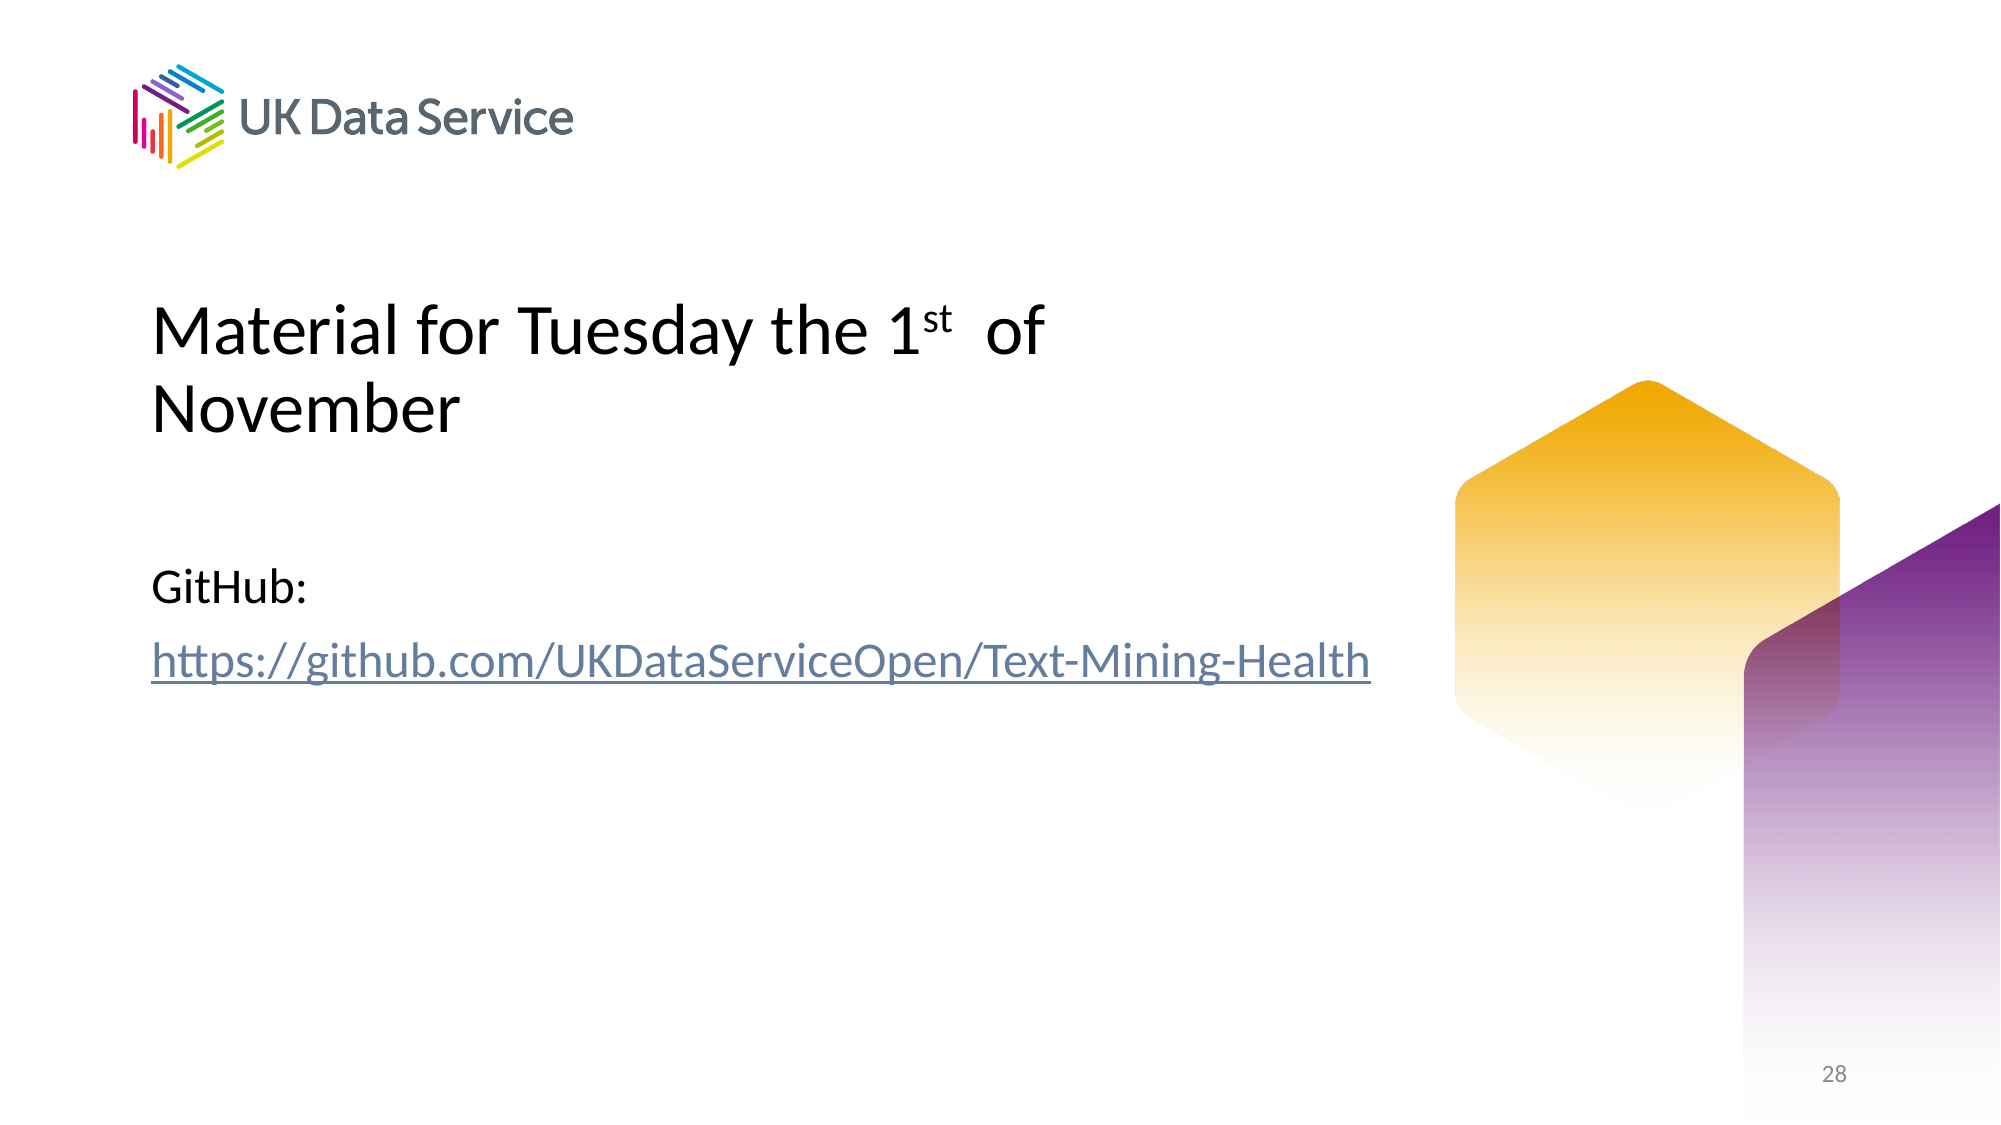

# Material for Tuesday the 1st  of November

GitHub:
https://github.com/UKDataServiceOpen/Text-Mining-Health

28